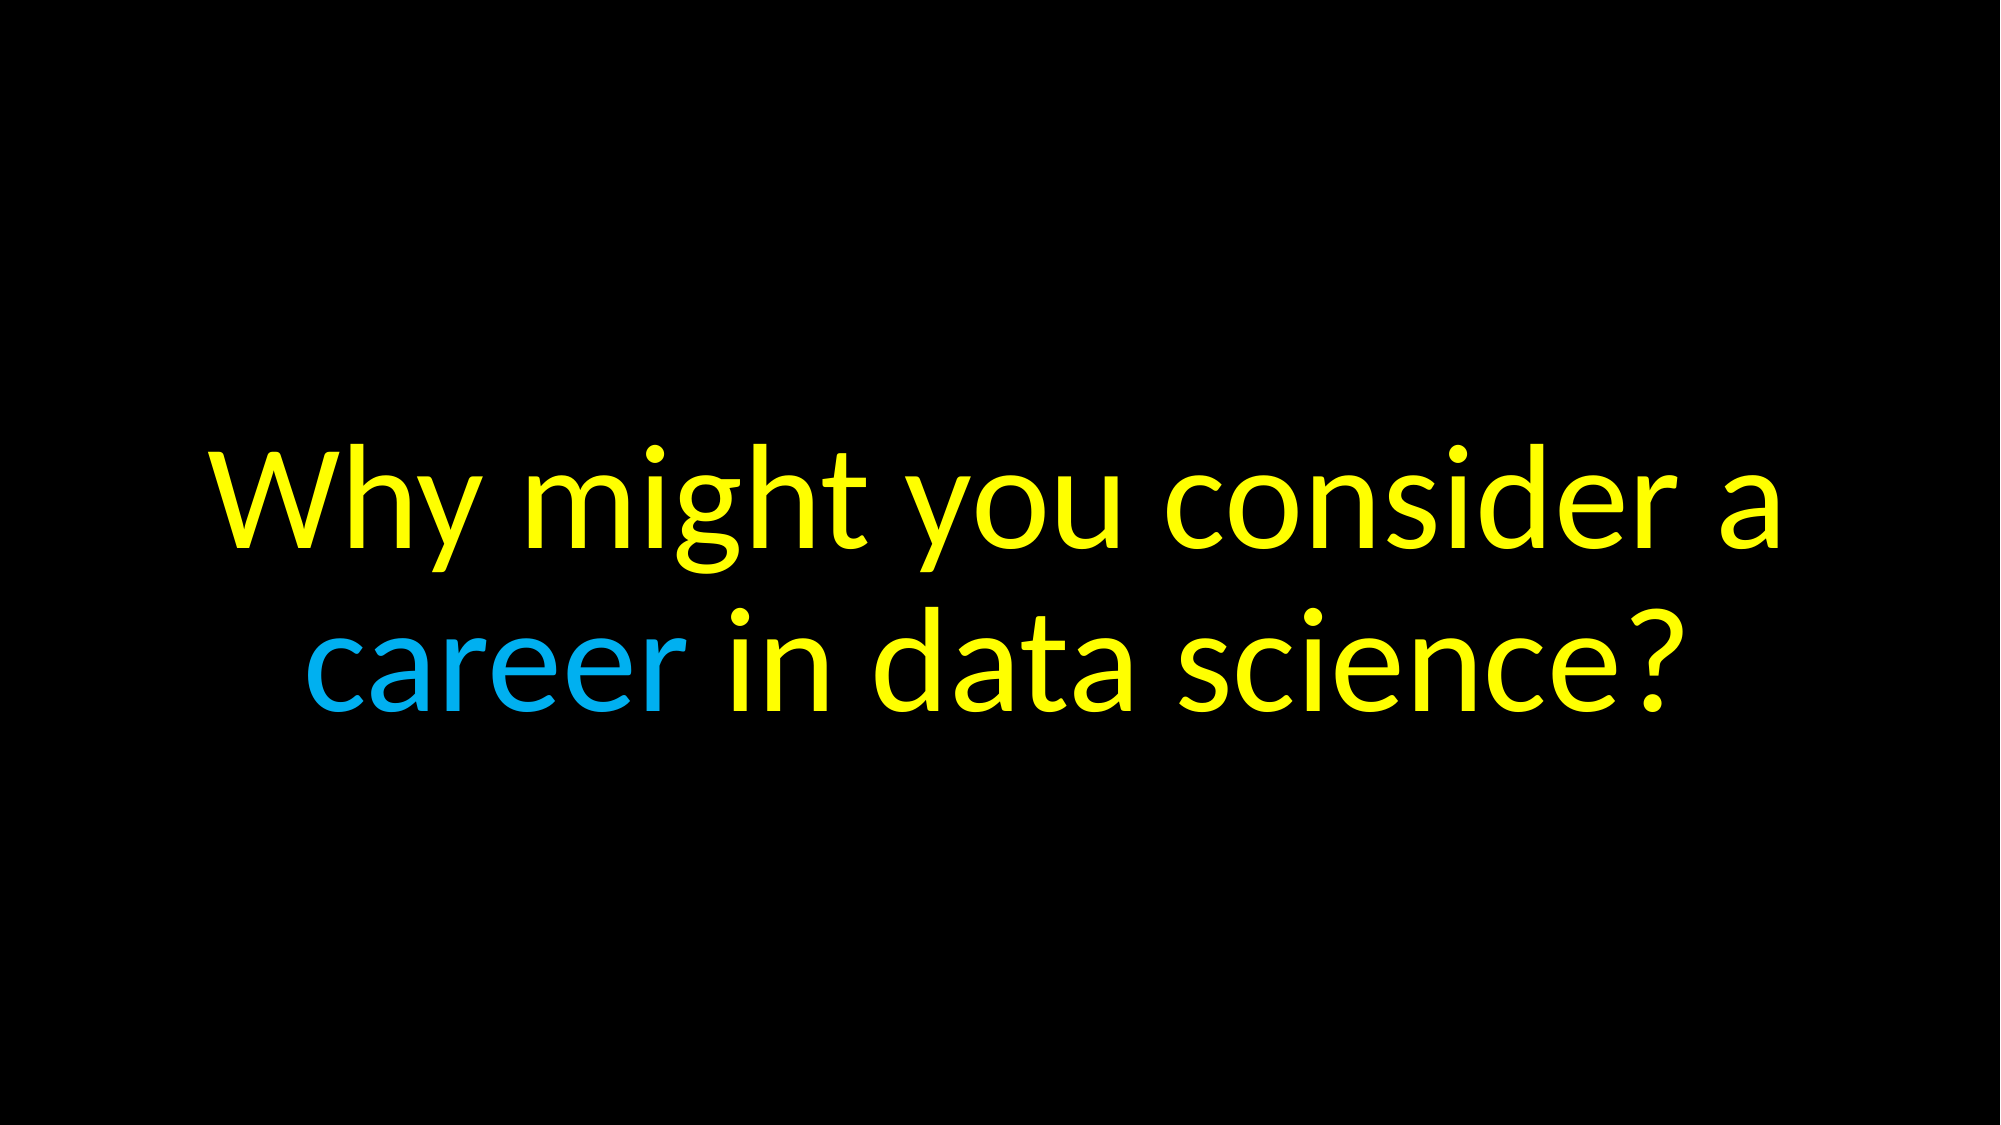

Why might you consider a career in data science?